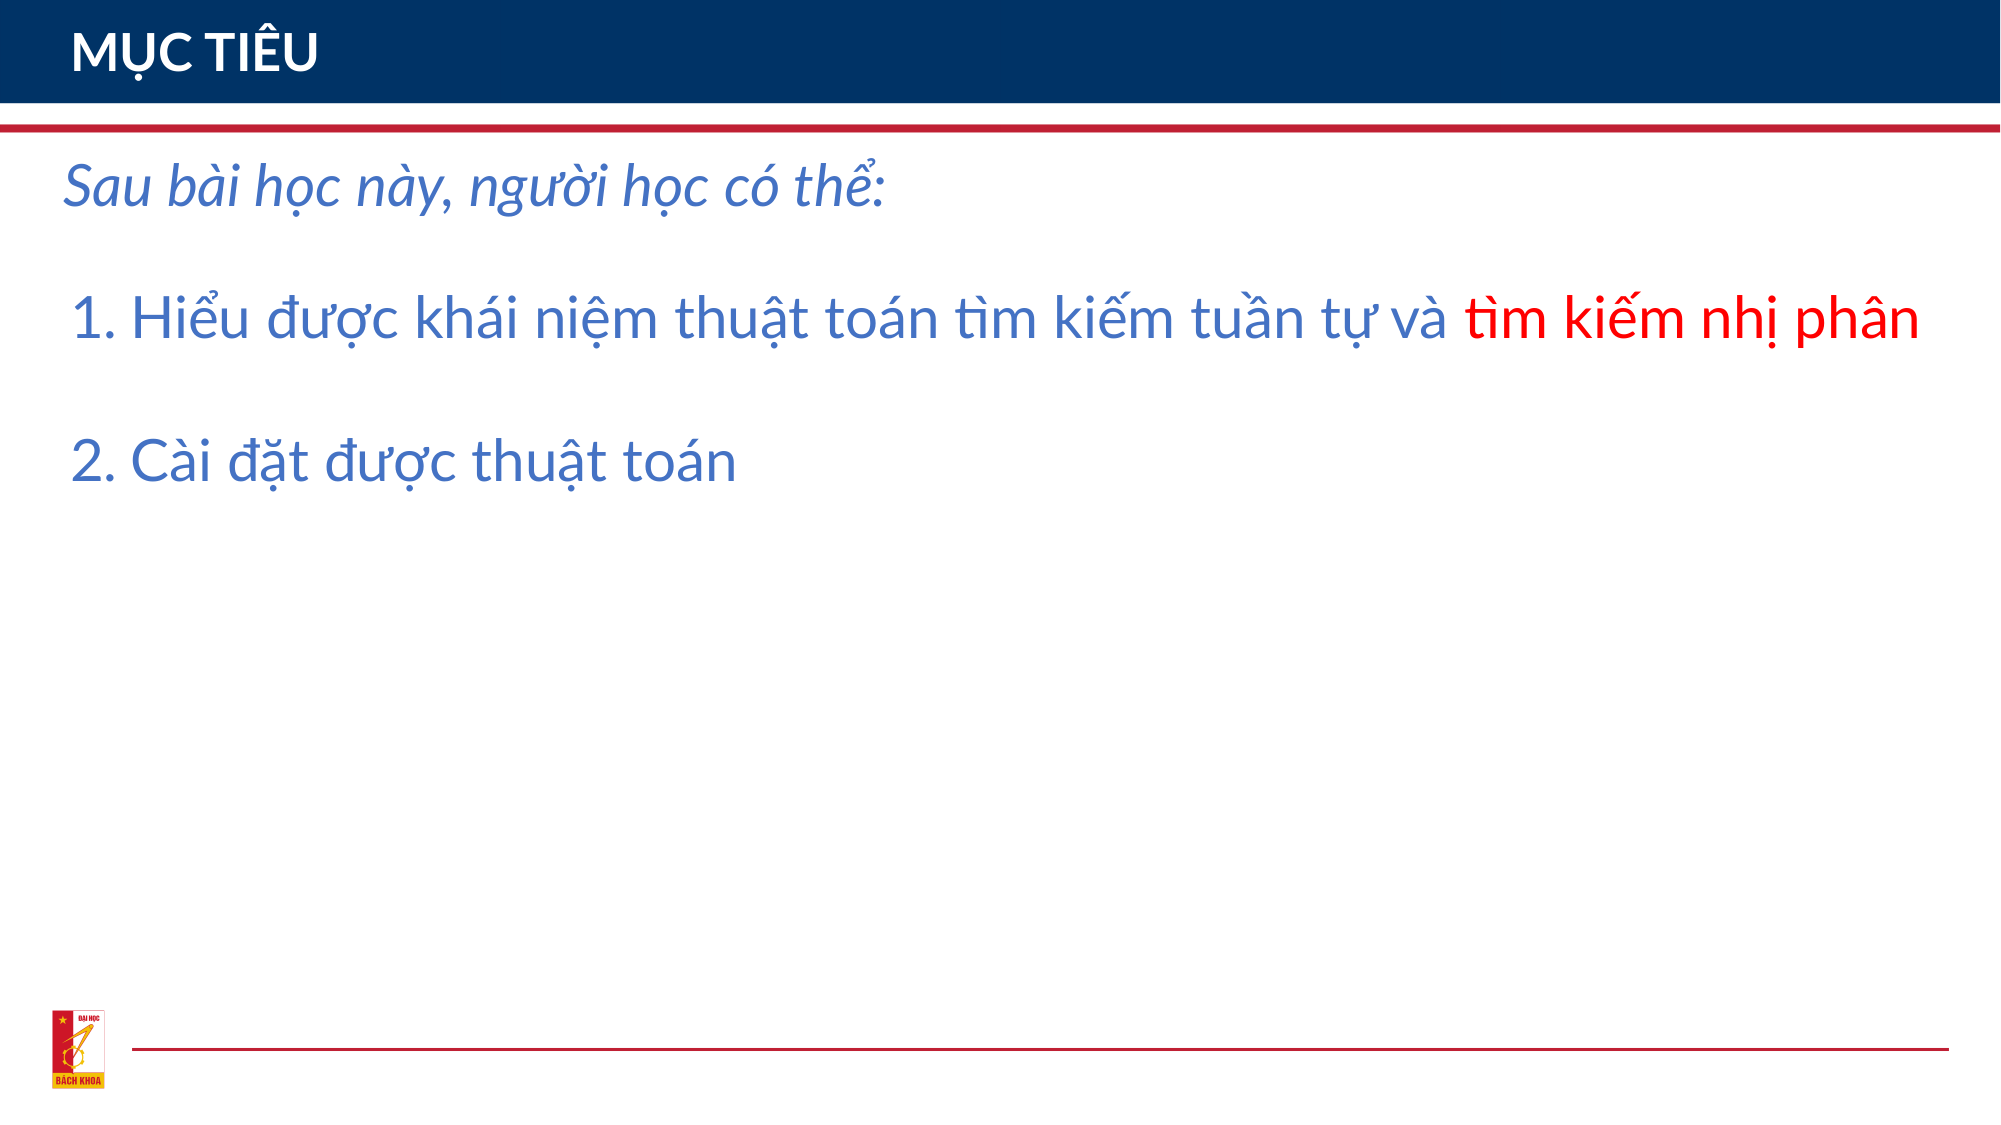

# MỤC TIÊU
Sau bài học này, người học có thể:
Hiểu được khái niệm thuật toán tìm kiếm tuần tự và tìm kiếm nhị phân
Cài đặt được thuật toán